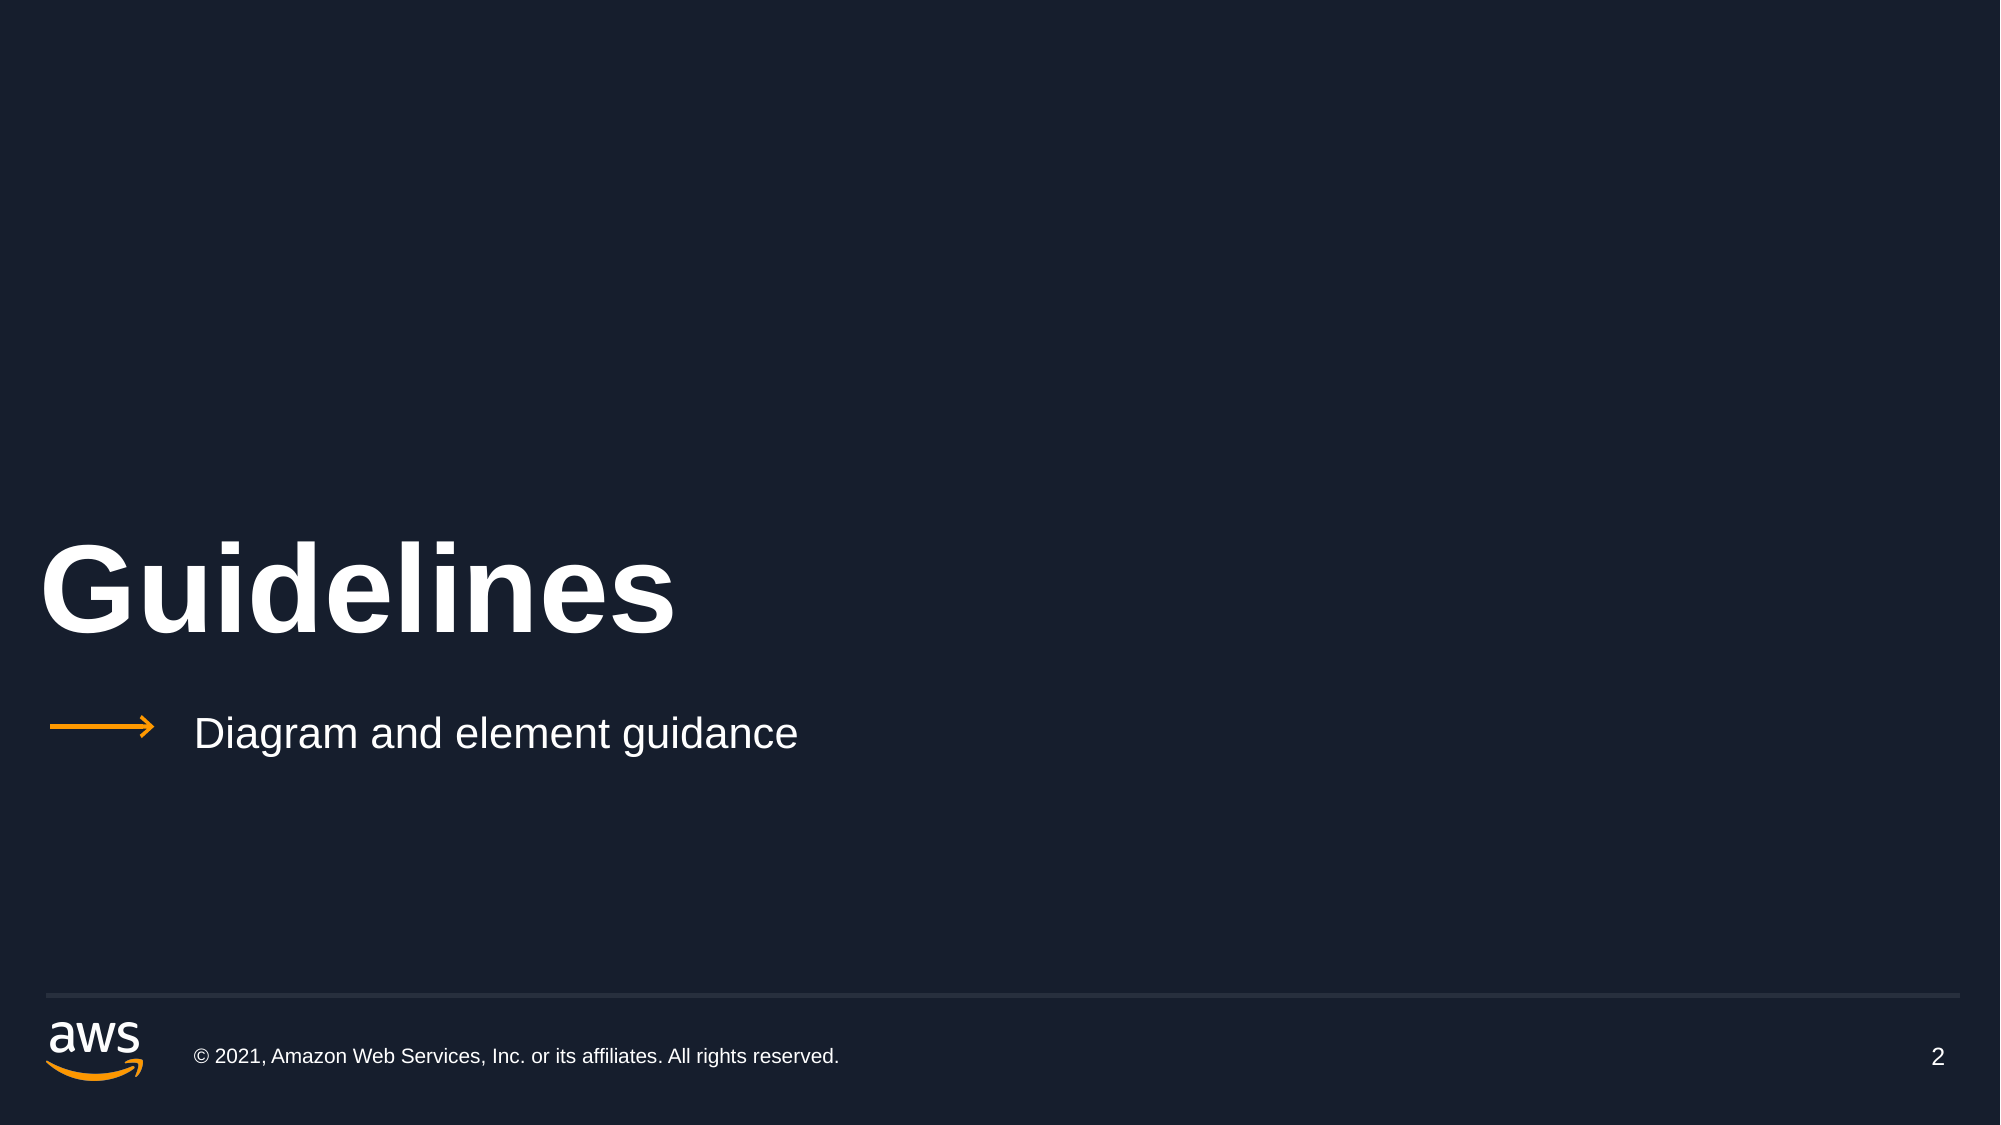

# Guidelines
Diagram and element guidance

© 2021, Amazon Web Services, Inc. or its affiliates. All rights reserved.
2